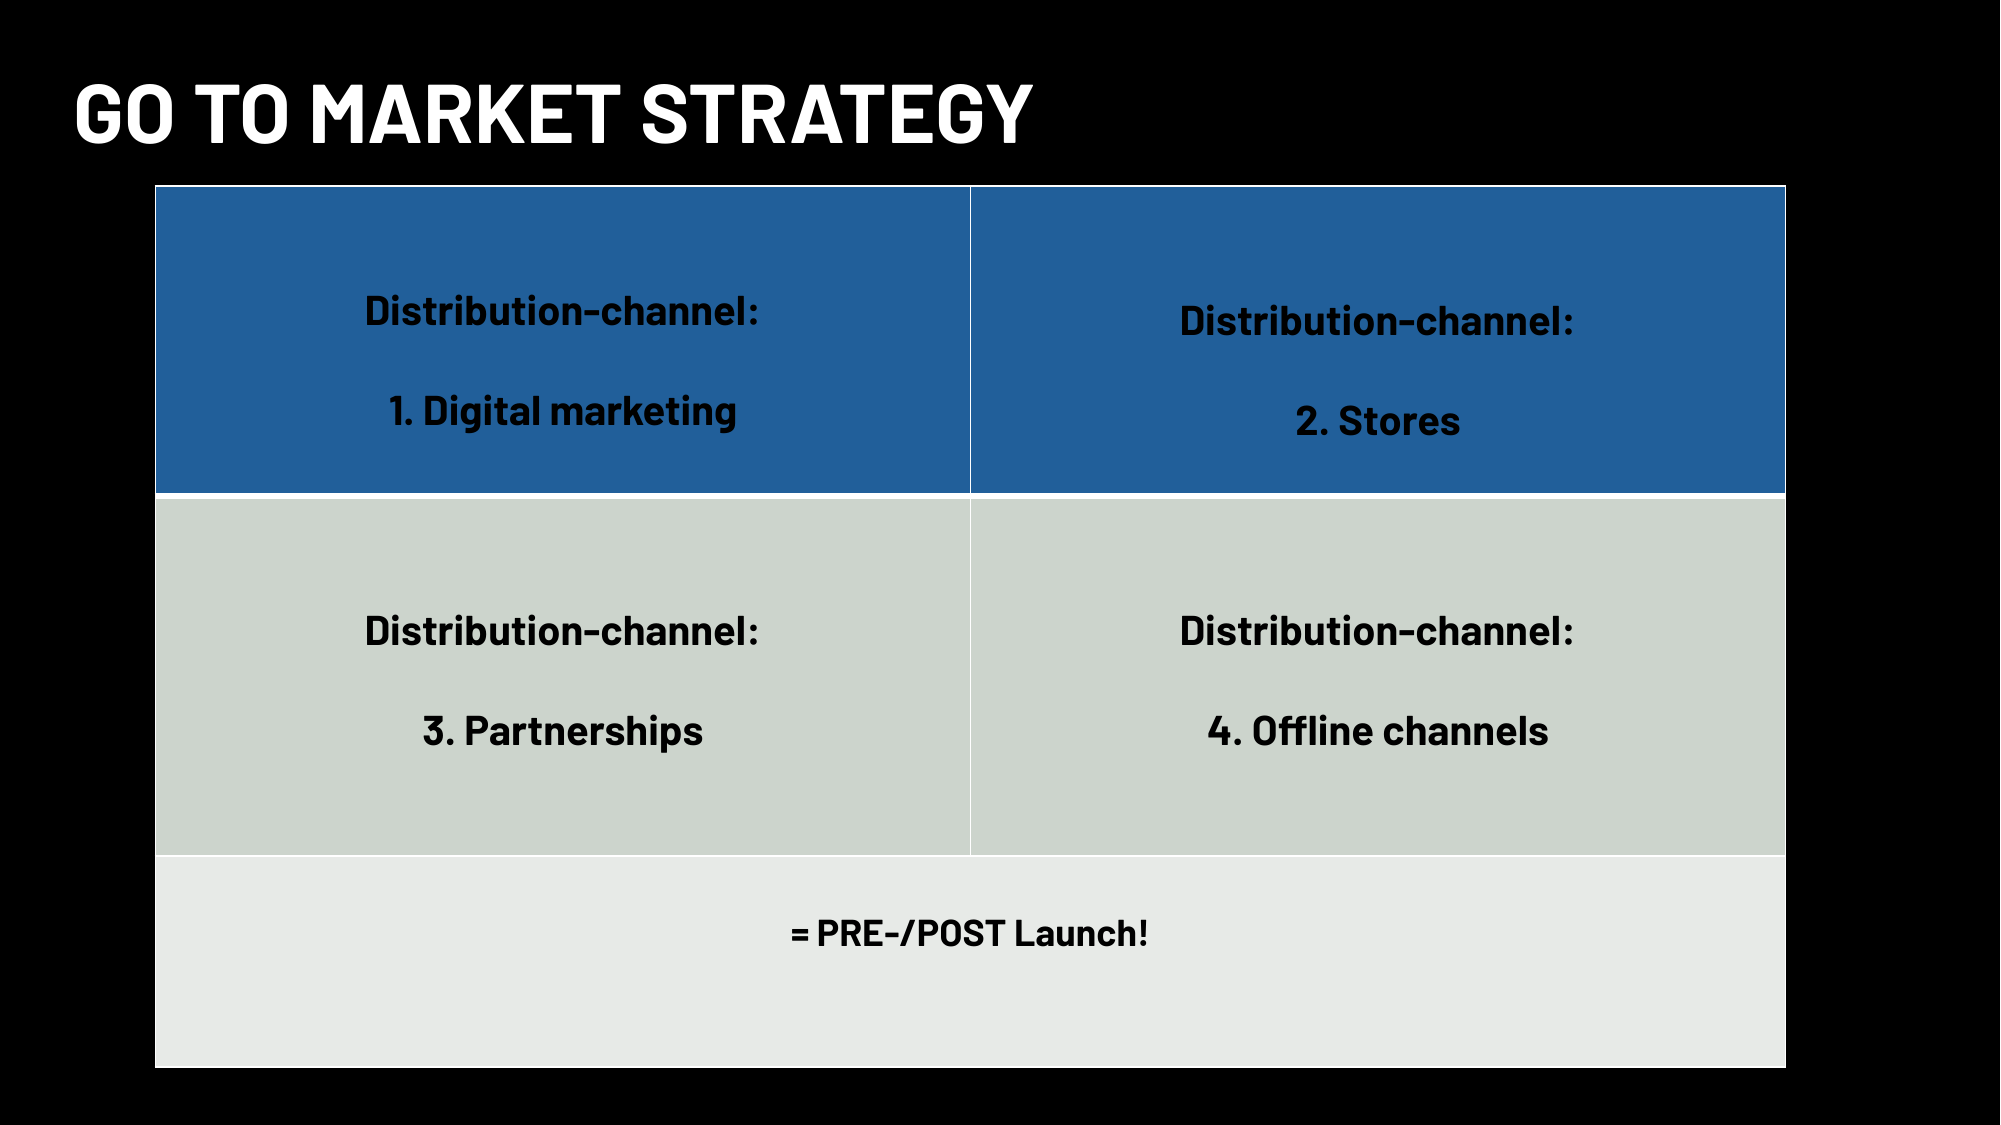

# GO TO MARKET STRATEGY
| Distribution-channel: 1. Digital marketing | Distribution-channel: 2. Stores |
| --- | --- |
| Distribution-channel: 3. Partnerships | Distribution-channel: 4. Offline channels |
| = PRE-/POST Launch! |  |